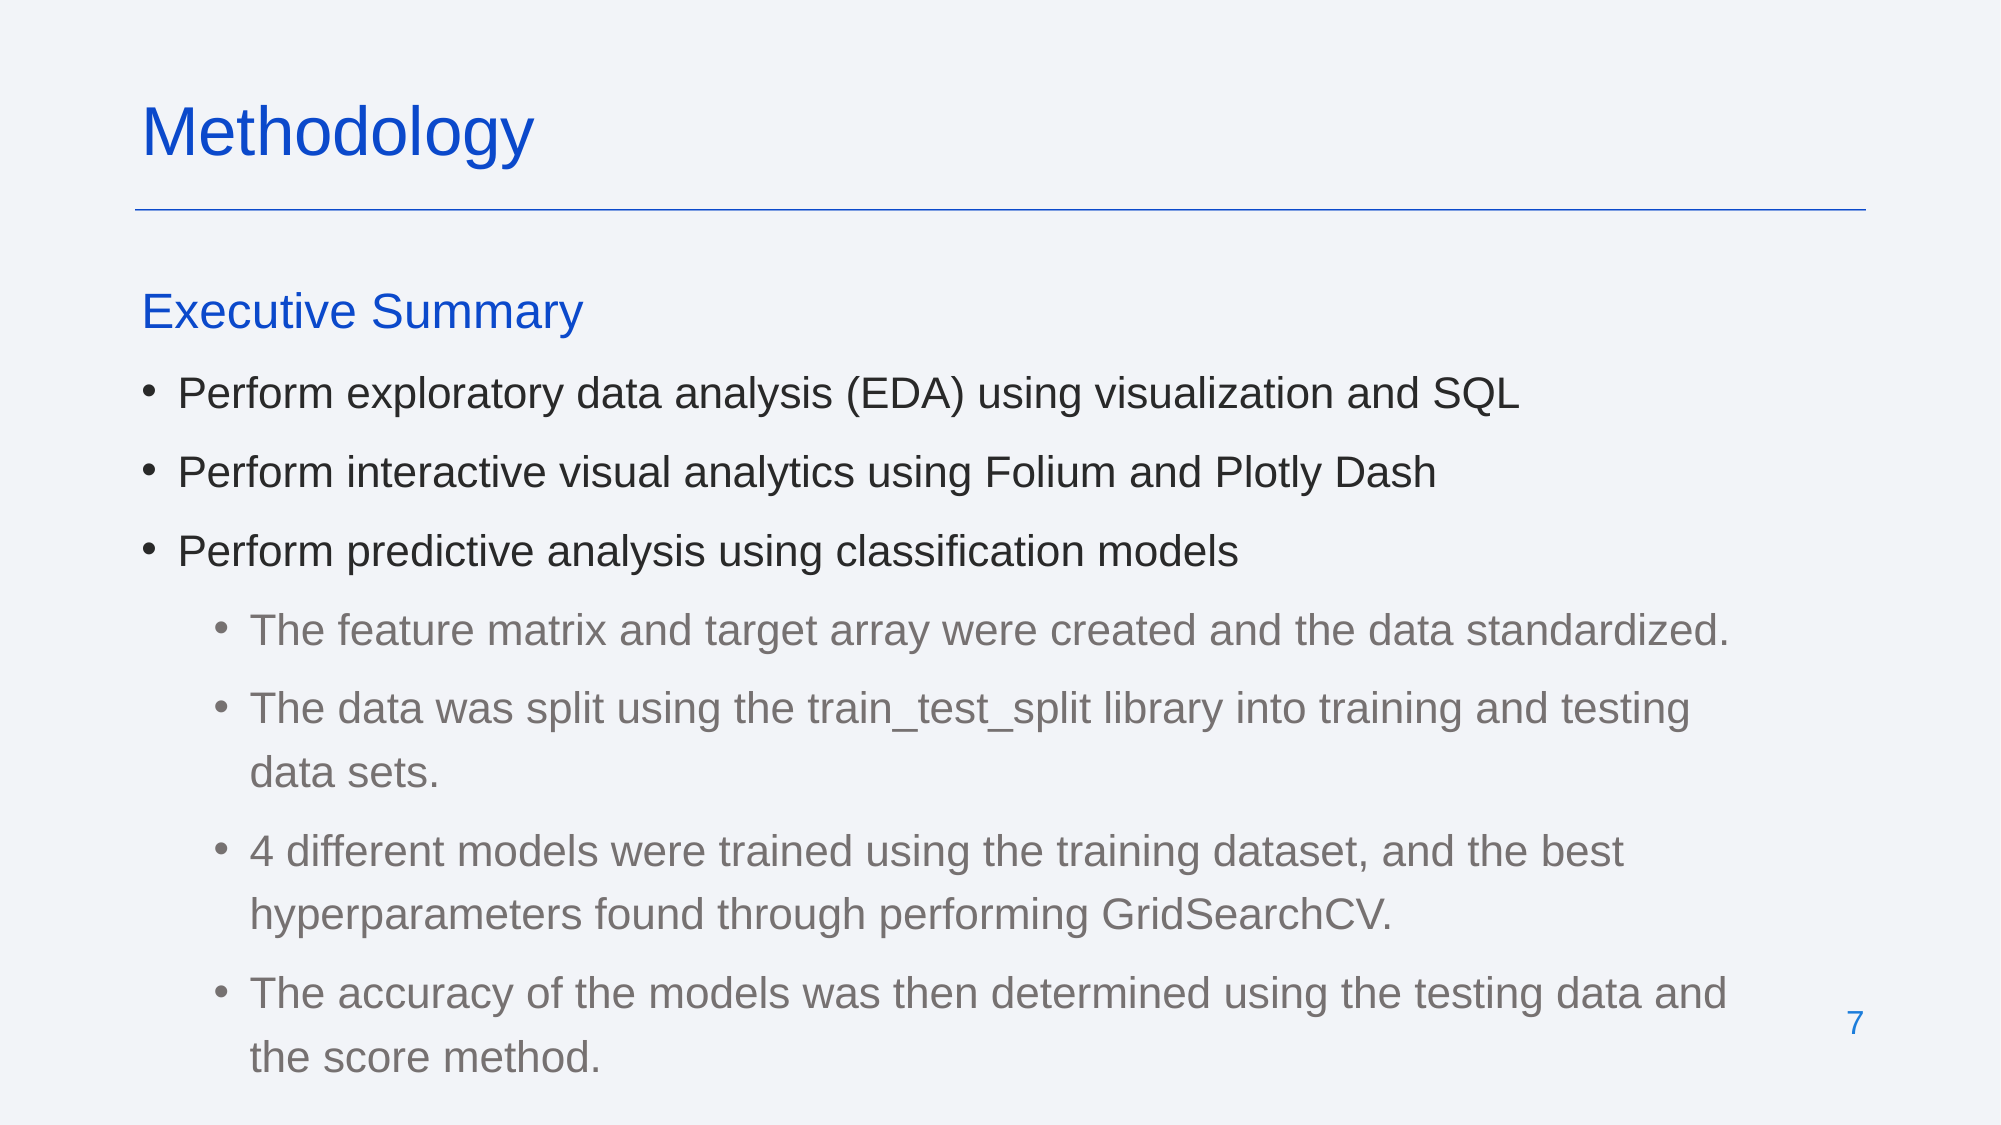

Methodology
Executive Summary
Perform exploratory data analysis (EDA) using visualization and SQL
Perform interactive visual analytics using Folium and Plotly Dash
Perform predictive analysis using classification models
The feature matrix and target array were created and the data standardized.
The data was split using the train_test_split library into training and testing data sets.
4 different models were trained using the training dataset, and the best hyperparameters found through performing GridSearchCV.
The accuracy of the models was then determined using the testing data and the score method.

7